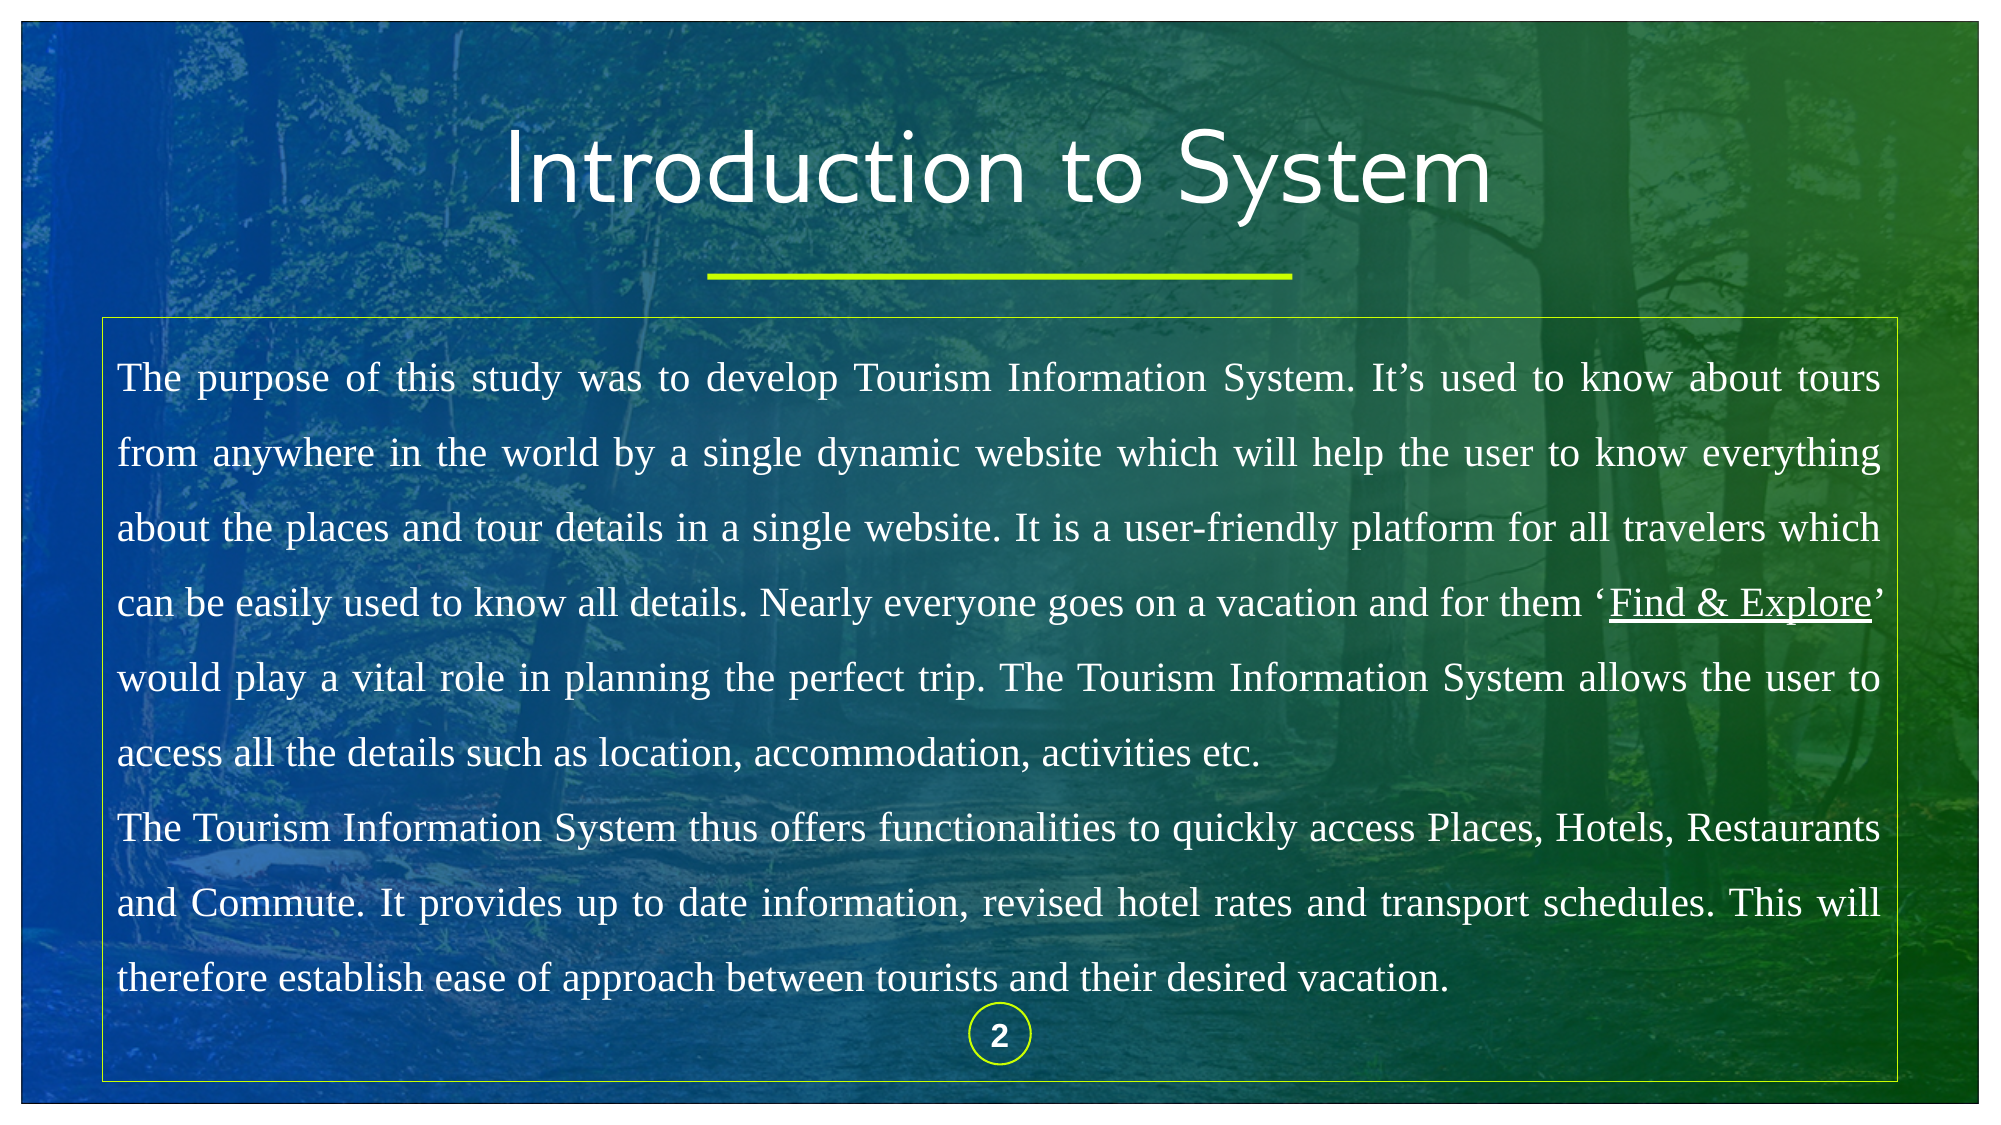

# Introduction to System
The purpose of this study was to develop Tourism Information System. It’s used to know about tours from anywhere in the world by a single dynamic website which will help the user to know everything about the places and tour details in a single website. It is a user-friendly platform for all travelers which can be easily used to know all details. Nearly everyone goes on a vacation and for them ‘Find & Explore’ would play a vital role in planning the perfect trip. The Tourism Information System allows the user to access all the details such as location, accommodation, activities etc.
The Tourism Information System thus offers functionalities to quickly access Places, Hotels, Restaurants and Commute. It provides up to date information, revised hotel rates and transport schedules. This will therefore establish ease of approach between tourists and their desired vacation.

2